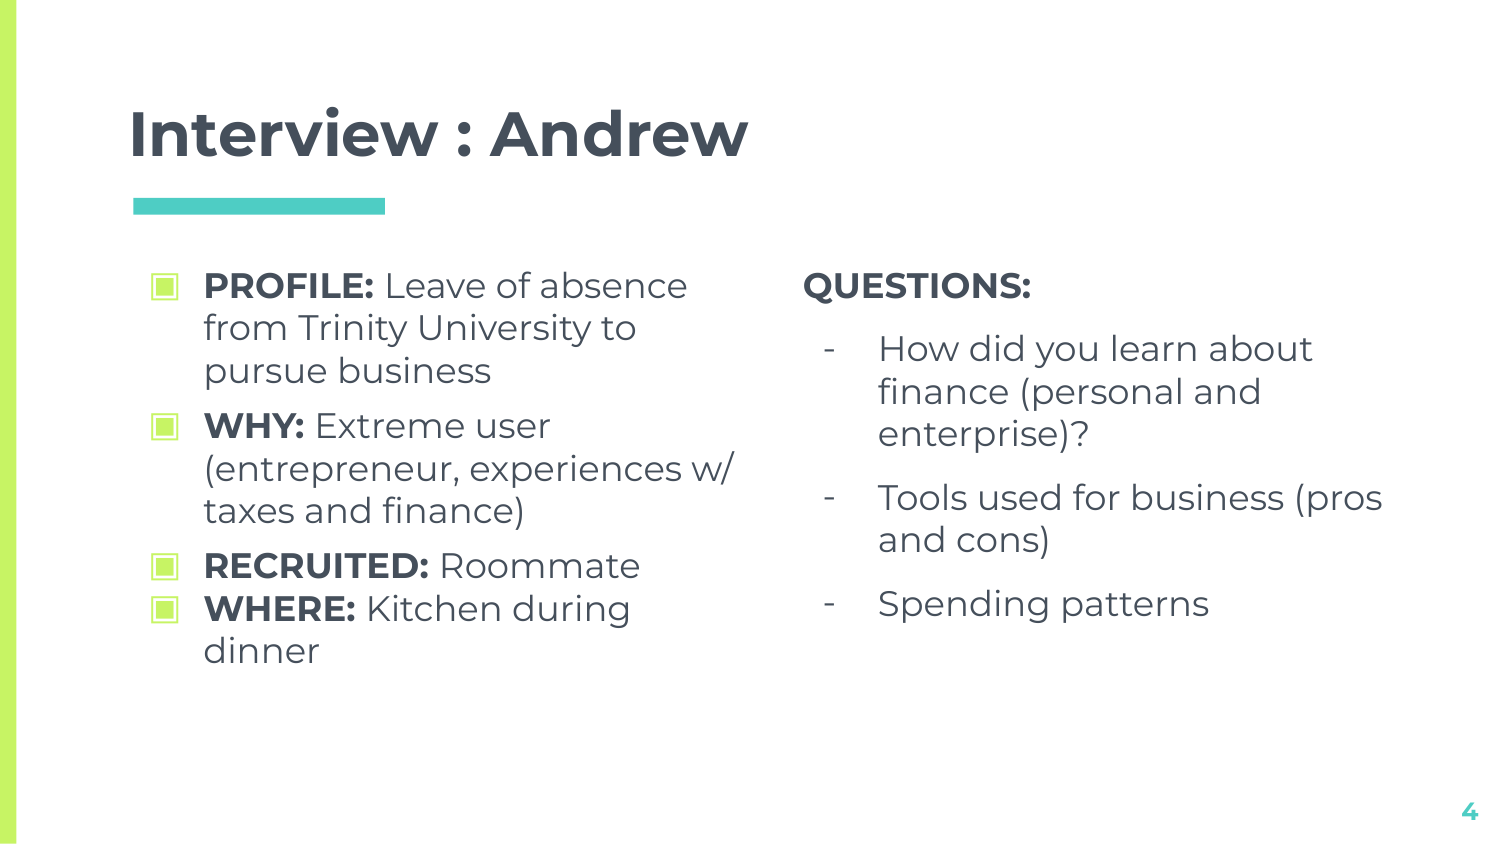

# Interview : Andrew
PROFILE: Leave of absence from Trinity University to pursue business
WHY: Extreme user (entrepreneur, experiences w/ taxes and finance)
RECRUITED: Roommate
WHERE: Kitchen during dinner

QUESTIONS:
How did you learn about finance (personal and enterprise)?
Tools used for business (pros and cons)
Spending patterns
4